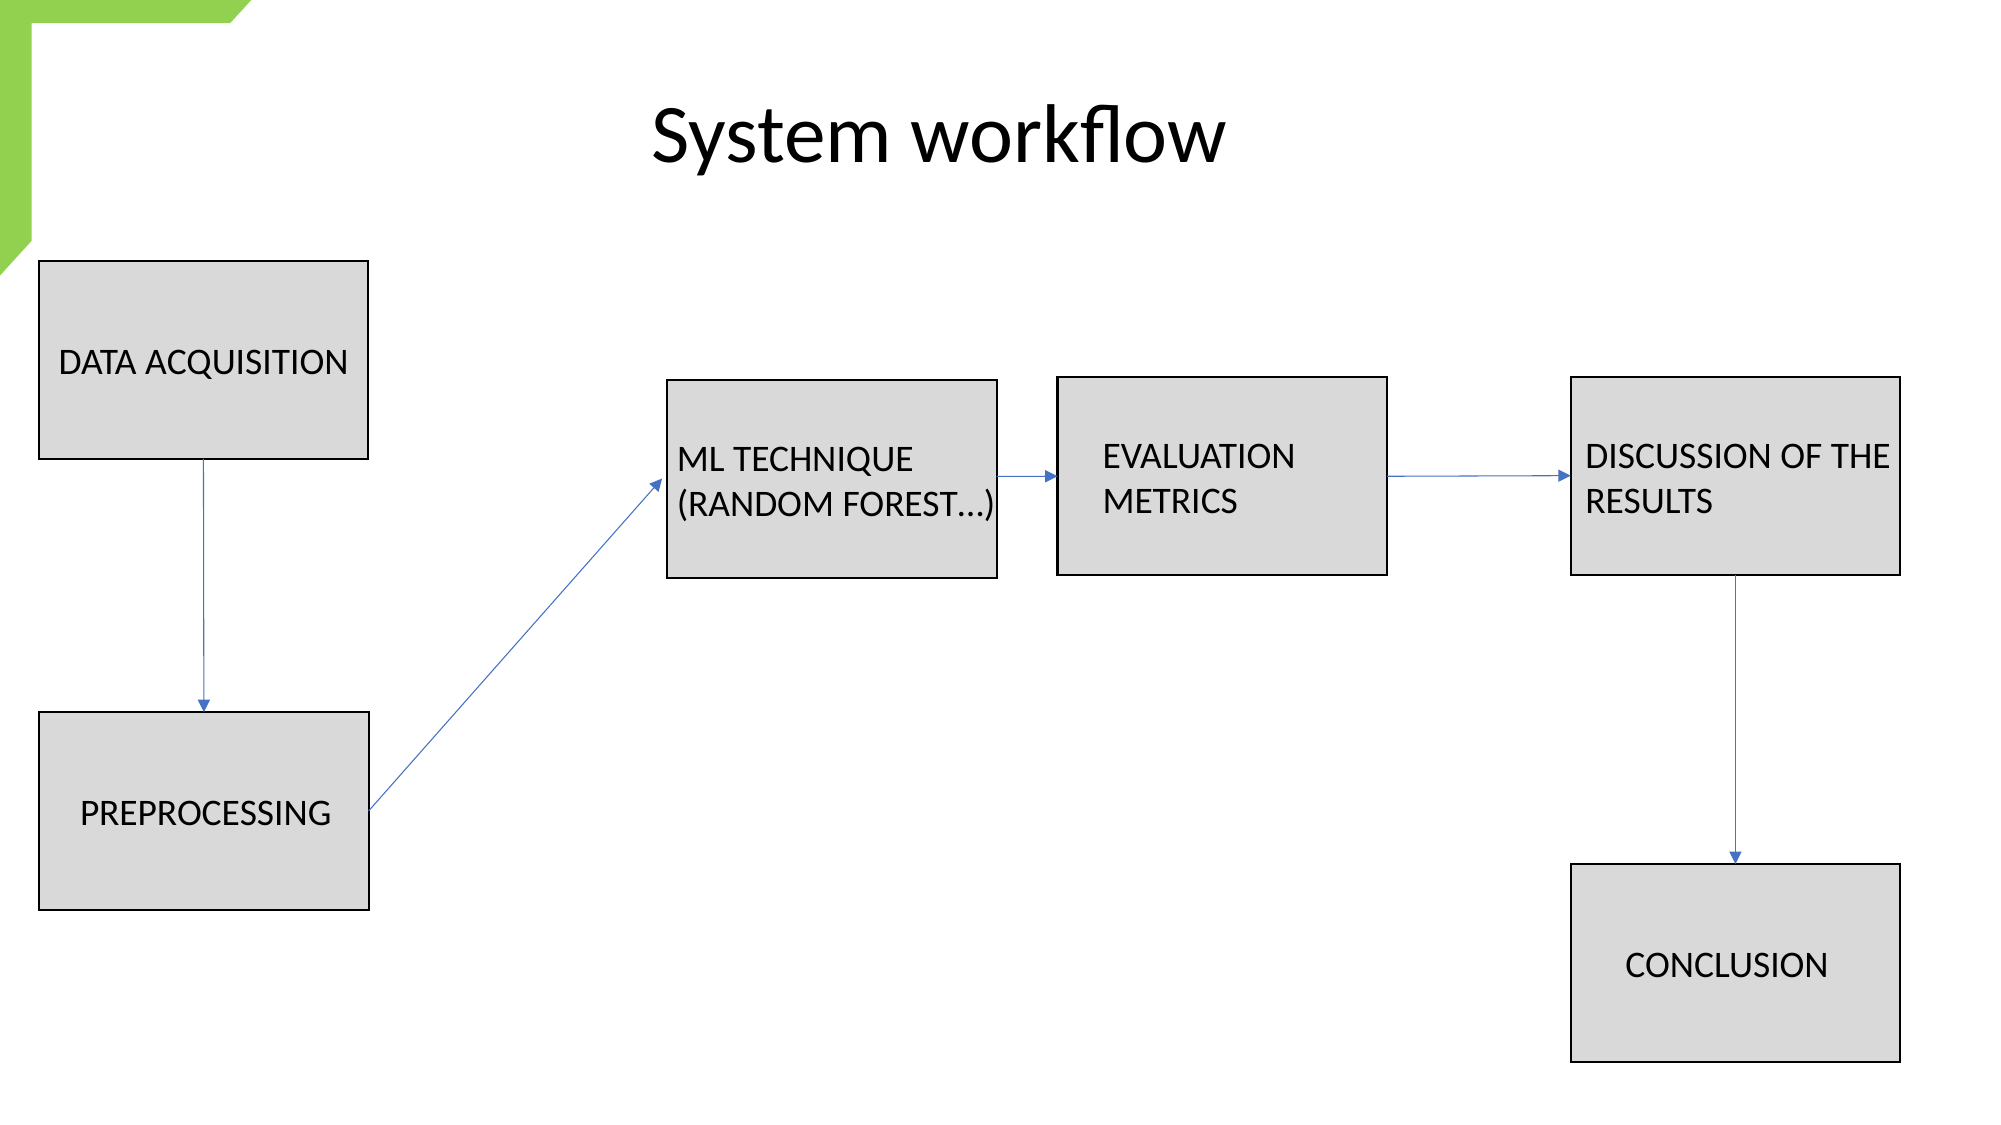

System workflow

DATA ACQUISITION

DISCUSSION OF THE RESULTS
EVALUATION METRICS
ML TECHNIQUE
(RANDOM FOREST…)

PREPROCESSING

CONCLUSION